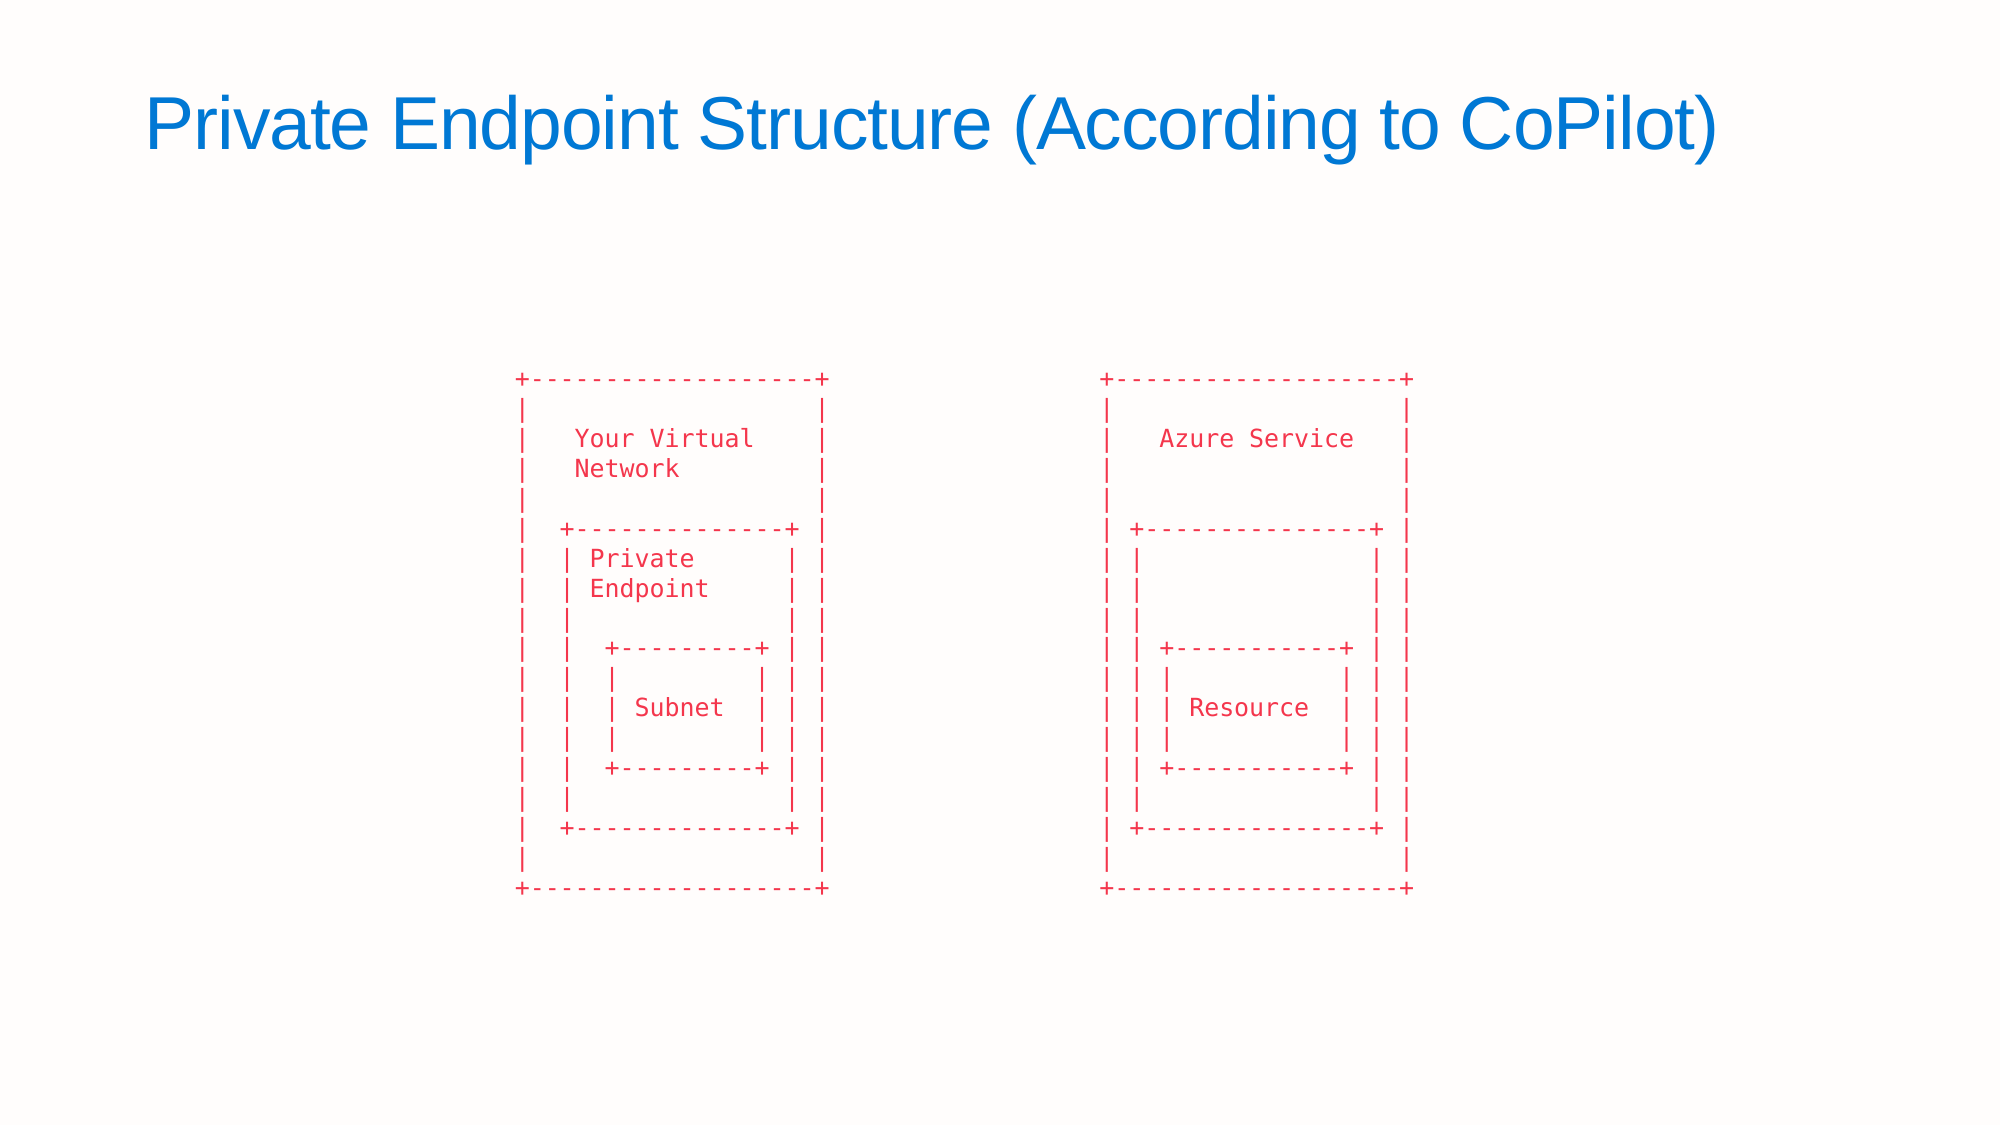

# Private Endpoint Structure (According to CoPilot)
+-------------------+                  +-------------------+
|                   |                  |                   |
|   Your Virtual    |                  |   Azure Service   |
|   Network         |                  |                   |
|                   |                  |                   |
|  +--------------+ |                  | +---------------+ |
|  | Private      | |                  | |               | |
|  | Endpoint     | |                  | |               | |
|  |              | |                  | |               | |
|  |  +---------+ | |                  | | +-----------+ | |
|  |  |         | | |                  | | |           | | |
|  |  | Subnet  | | |                  | | | Resource  | | |
|  |  |         | | |                  | | |           | | |
|  |  +---------+ | |                  | | +-----------+ | |
|  |              | |                  | |               | |
|  +--------------+ |                  | +---------------+ |
|                   |                  |                   |
+-------------------+                  +-------------------+